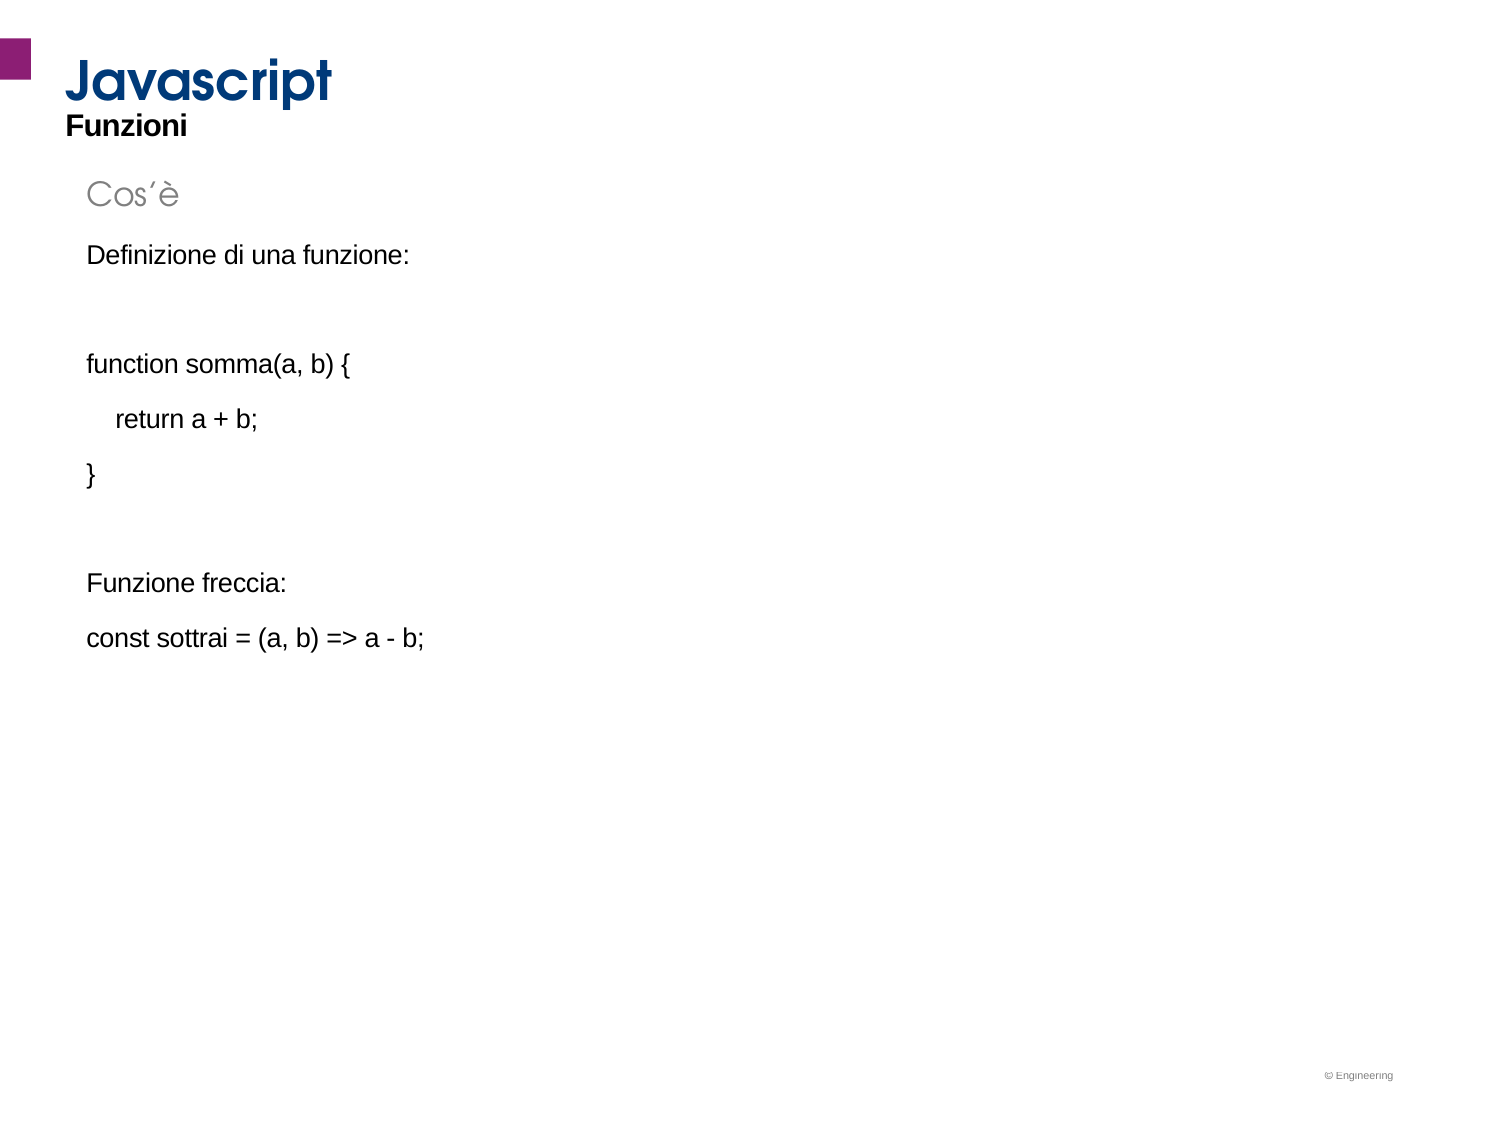

Javascript
# Funzioni
Cos’è
Definizione di una funzione:

function somma(a, b) {
    return a + b;
}

Funzione freccia:
const sottrai = (a, b) => a - b;